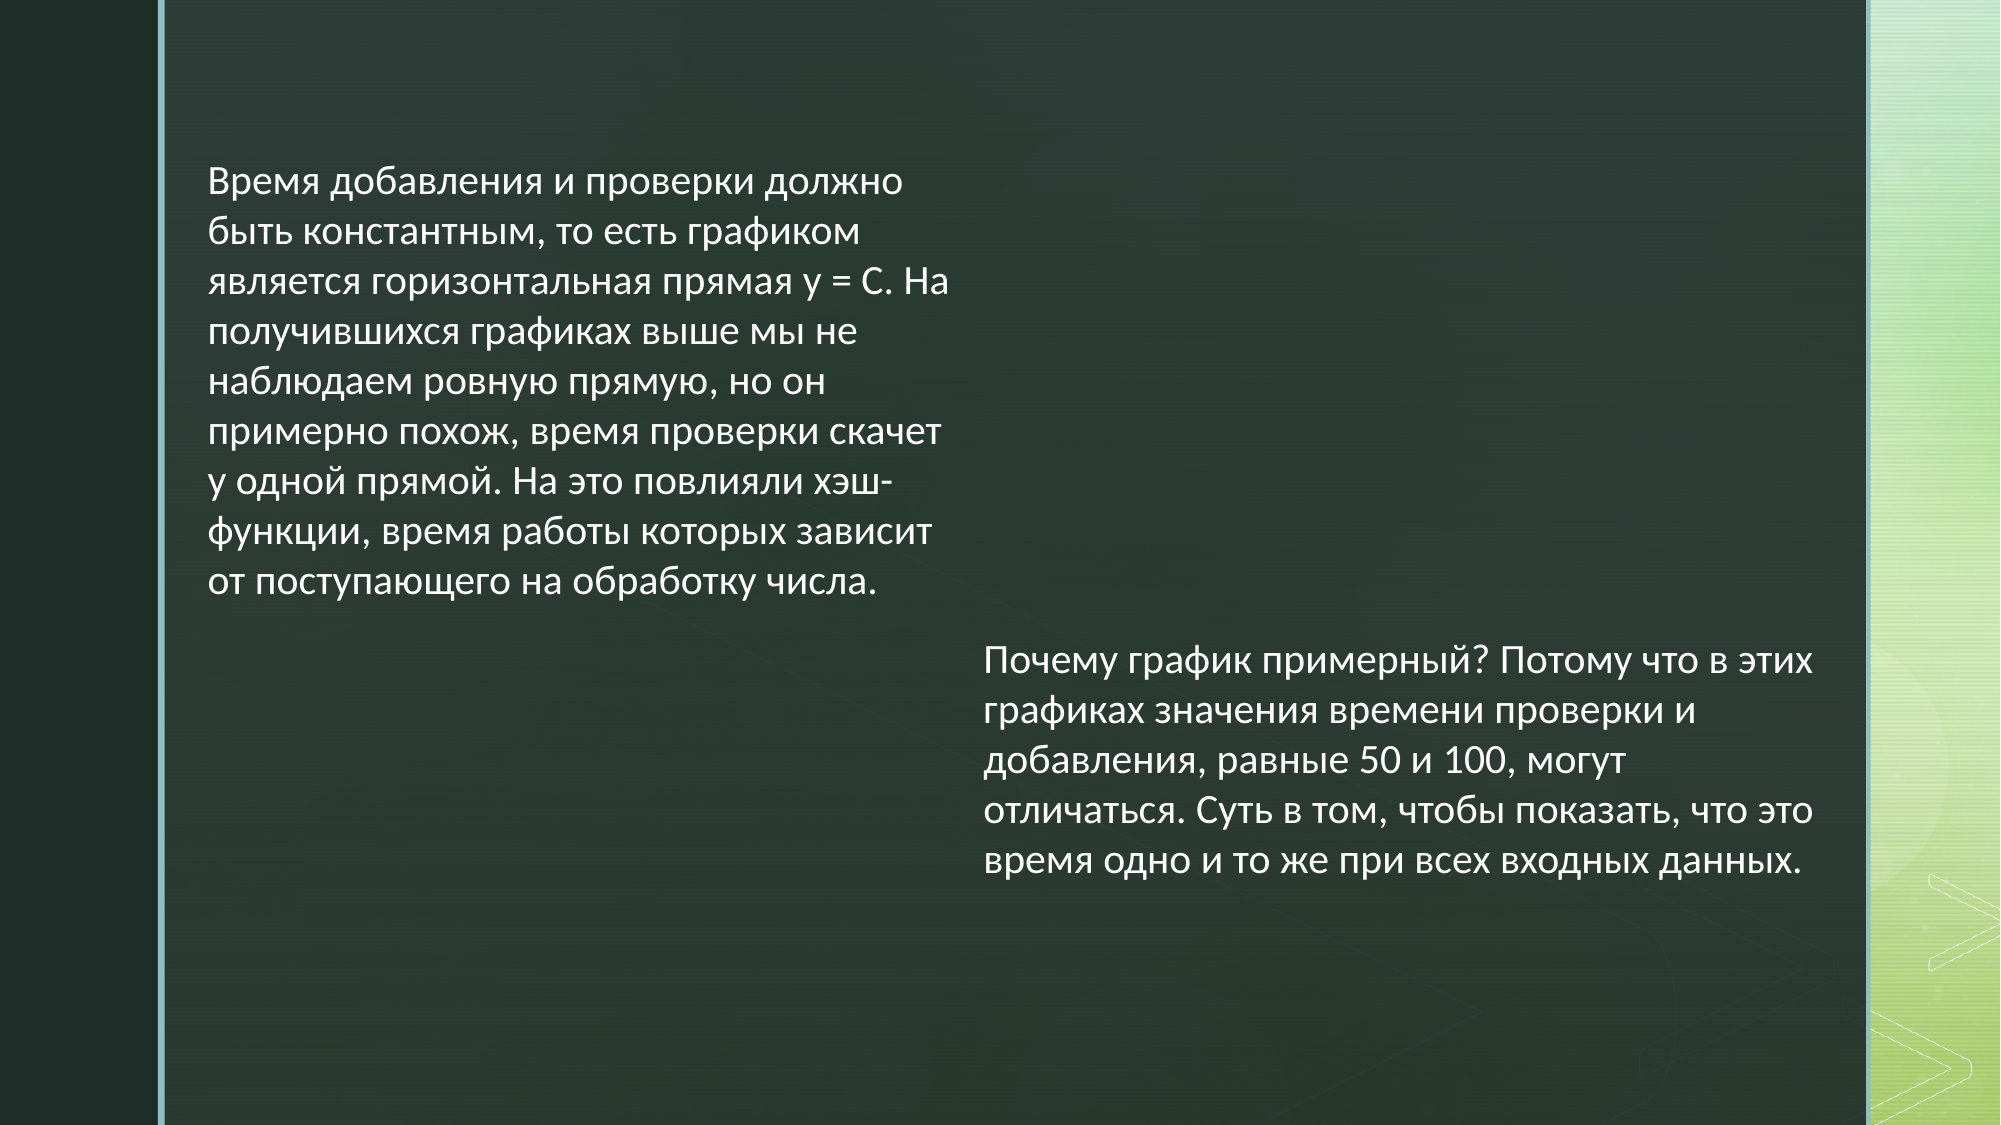

Время добавления и проверки должно быть константным, то есть графиком является горизонтальная прямая у = С. На получившихся графиках выше мы не наблюдаем ровную прямую, но он примерно похож, время проверки скачет у одной прямой. На это повлияли хэш-функции, время работы которых зависит от поступающего на обработку числа.

Почему график примерный? Потому что в этих графиках значения времени проверки и  добавления, равные 50 и 100, могут отличаться. Суть в том, чтобы показать, что это время одно и то же при всех входных данных.